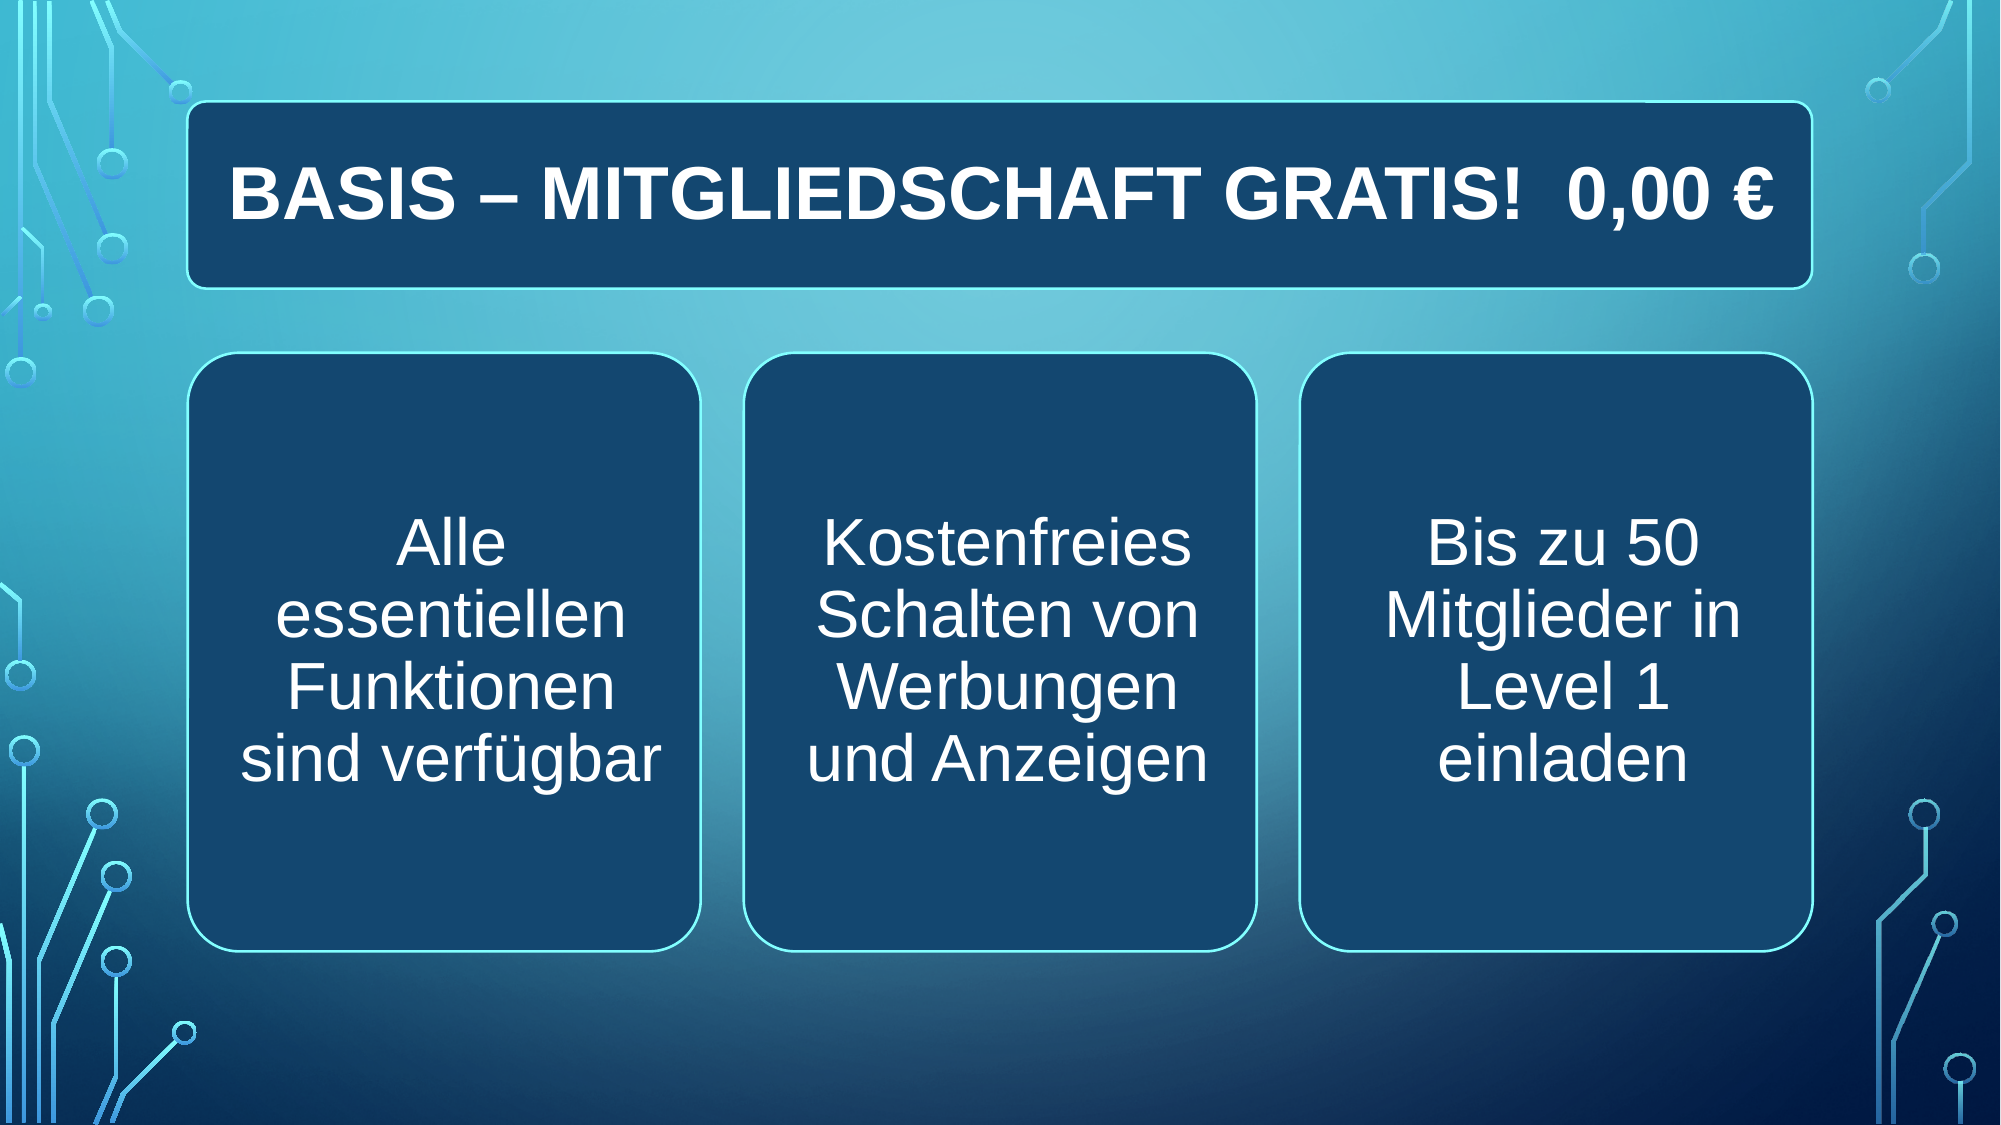

BASIS – MITGLIEDSCHAFT GRATIS!  0,00 €
Alle essentiellen Funktionen sind verfügbar
Kostenfreies Schalten von Werbungen und Anzeigen
Bis zu 50 Mitglieder in Level 1 einladen